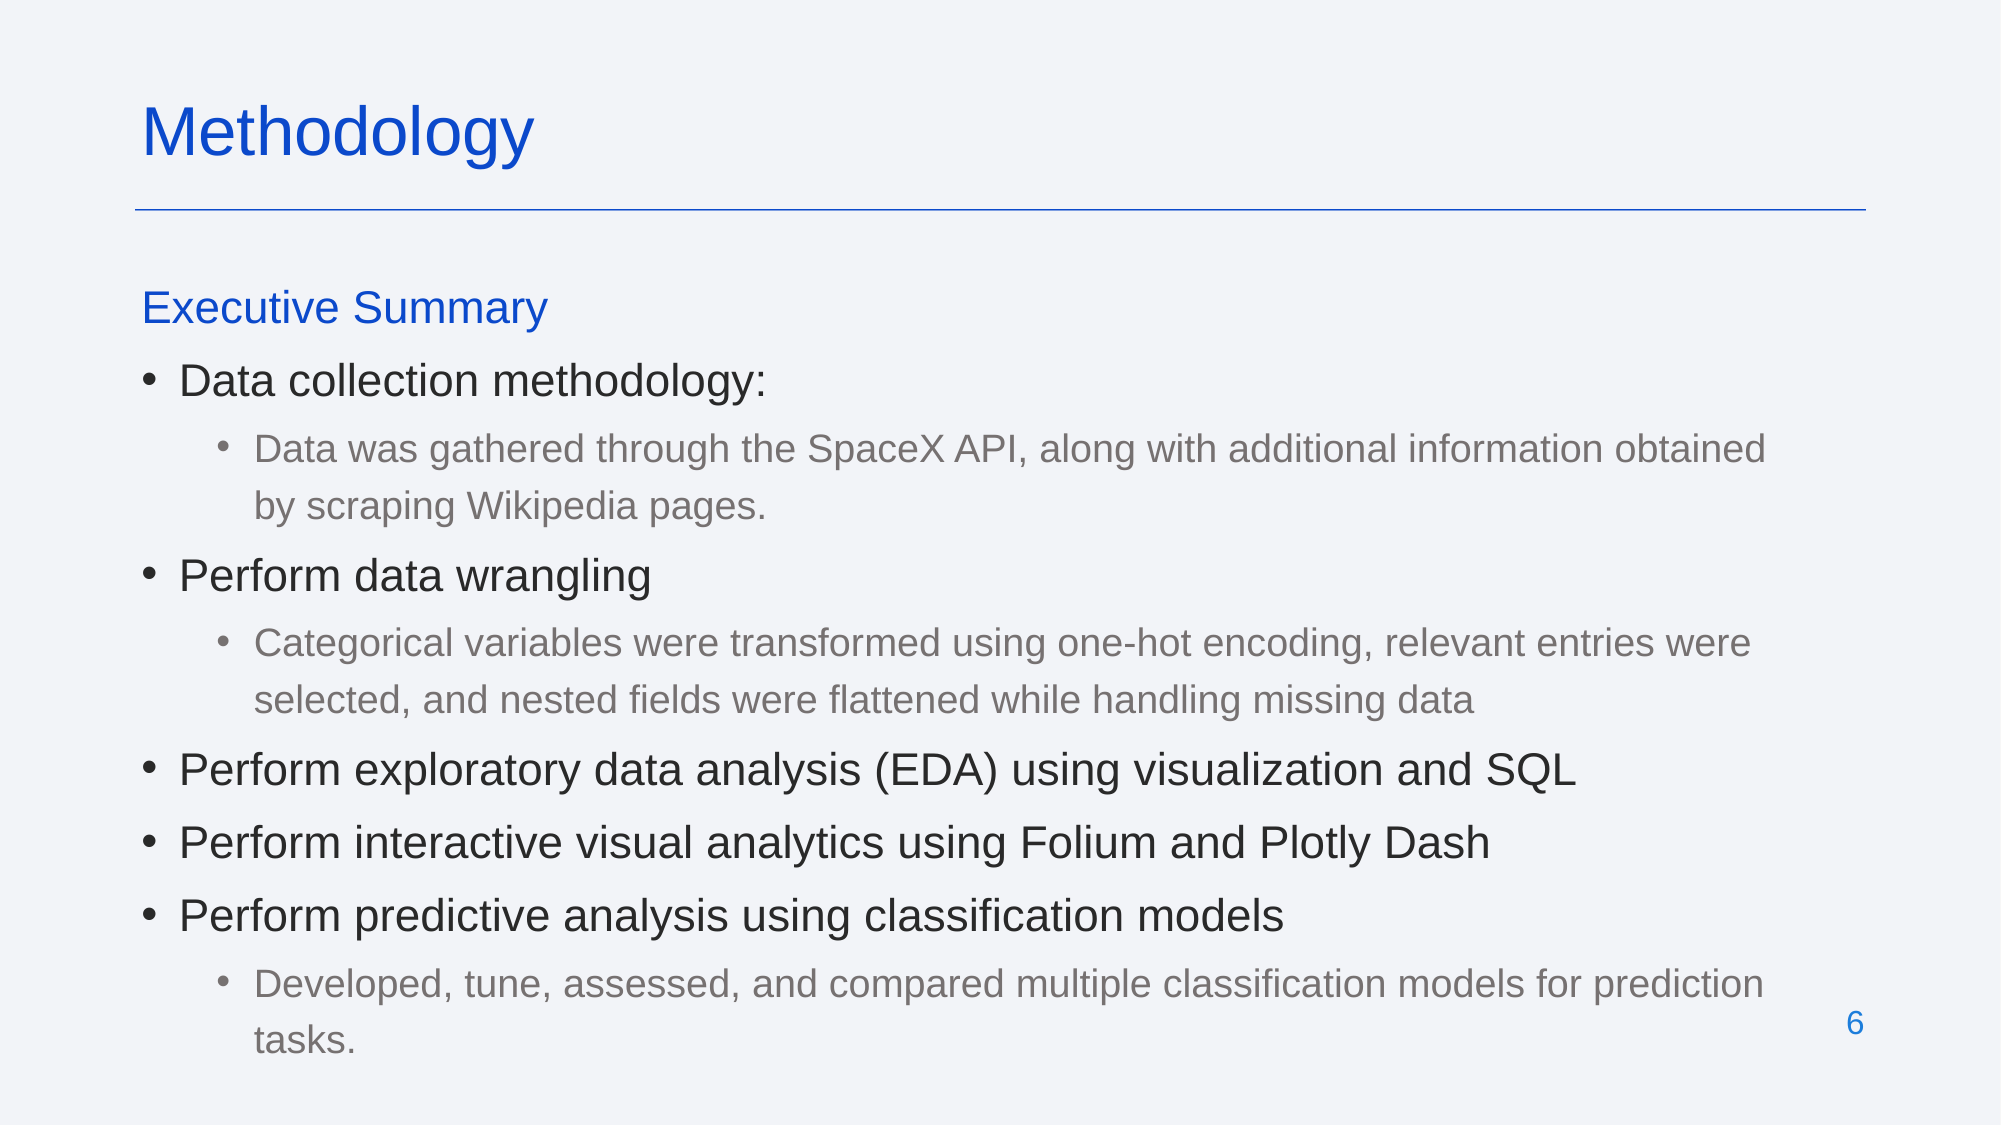

Methodology
Executive Summary
Data collection methodology:
Data was gathered through the SpaceX API, along with additional information obtained by scraping Wikipedia pages.
Perform data wrangling
Categorical variables were transformed using one-hot encoding, relevant entries were selected, and nested fields were flattened while handling missing data
Perform exploratory data analysis (EDA) using visualization and SQL
Perform interactive visual analytics using Folium and Plotly Dash
Perform predictive analysis using classification models
Developed, tune, assessed, and compared multiple classification models for prediction tasks.

6